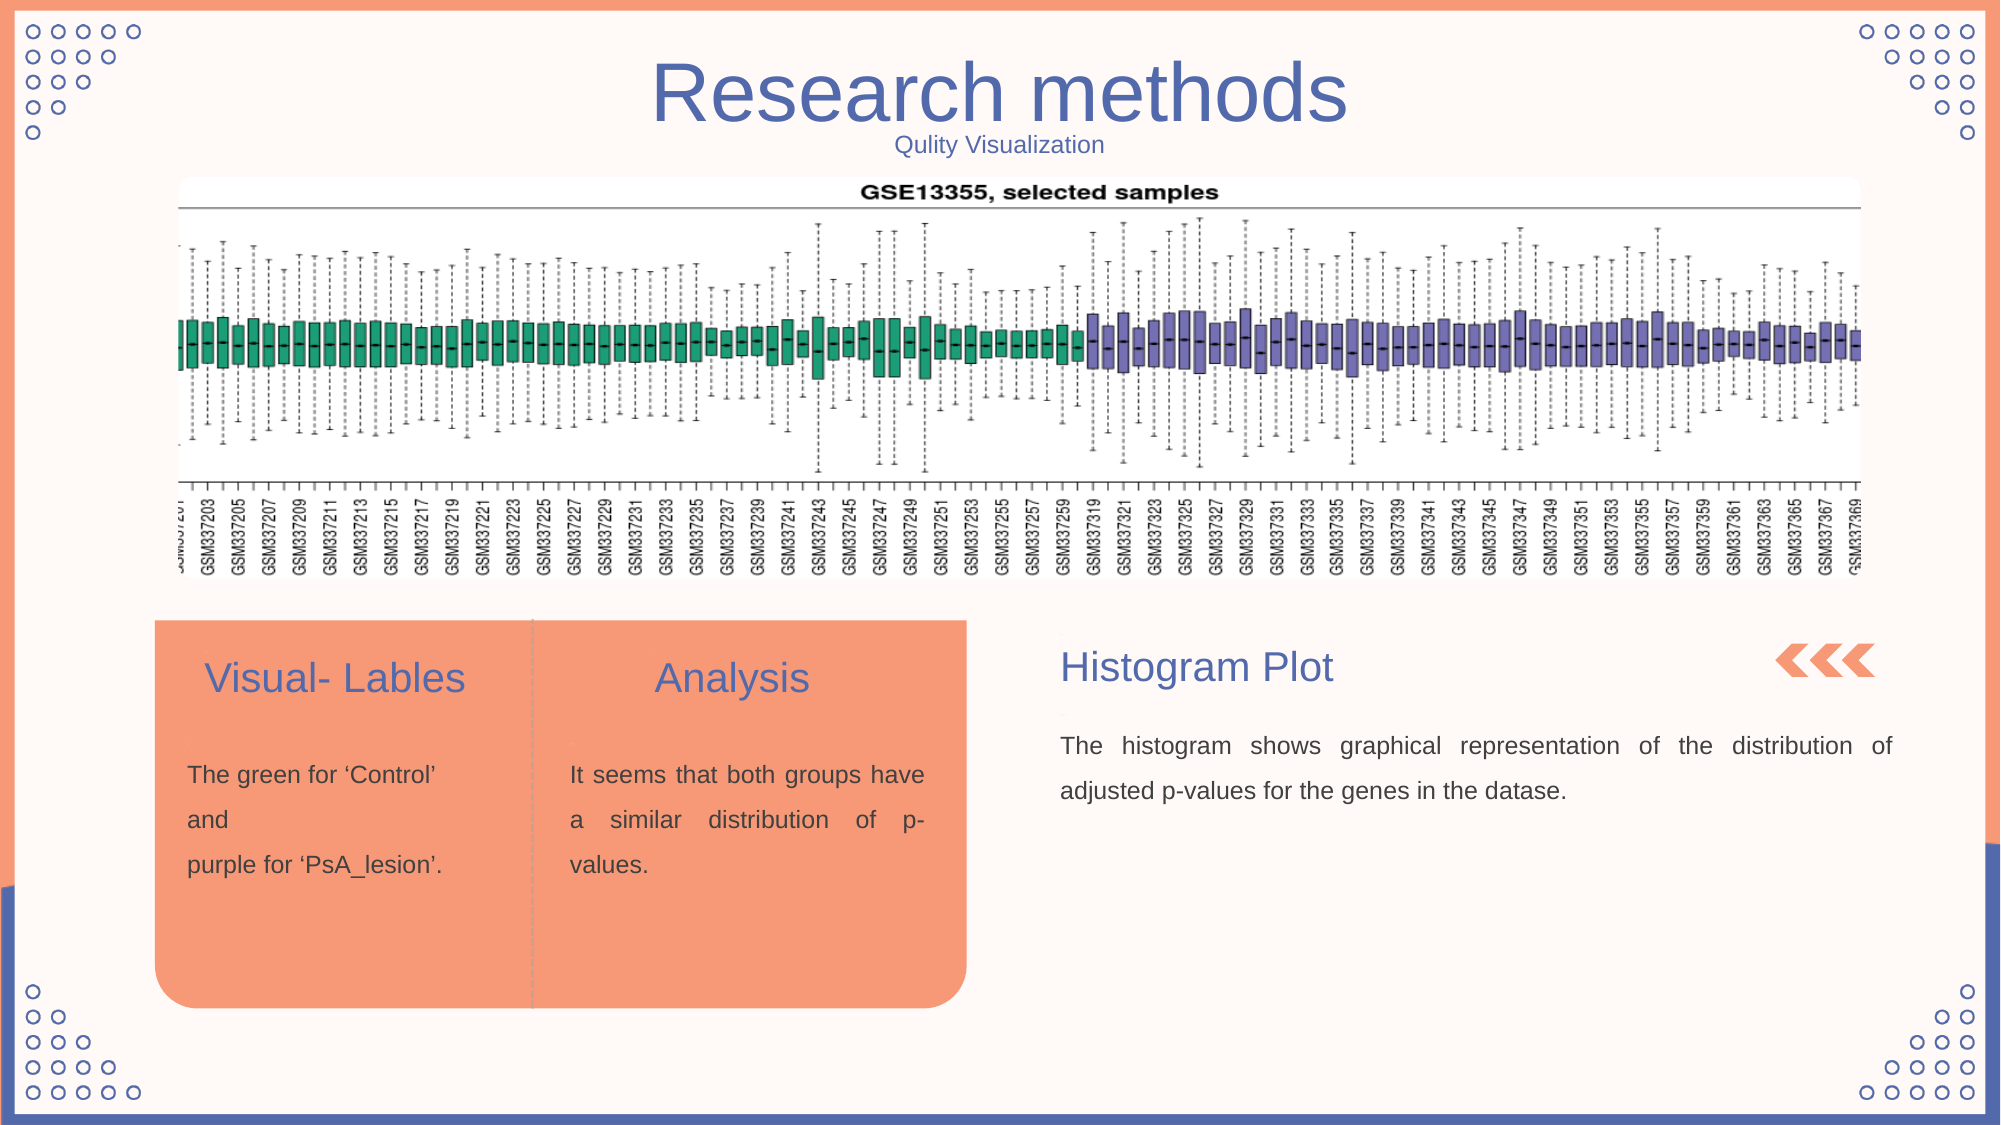

Research methods
Qulity Visualization

Histogram Plot

Visual- Lables
Analysis
The histogram shows graphical representation of the distribution of adjusted p-values for the genes in the datase.

It seems that both groups have a similar distribution of p-values.
The green for ‘Control’
and
purple for ‘PsA_lesion’.